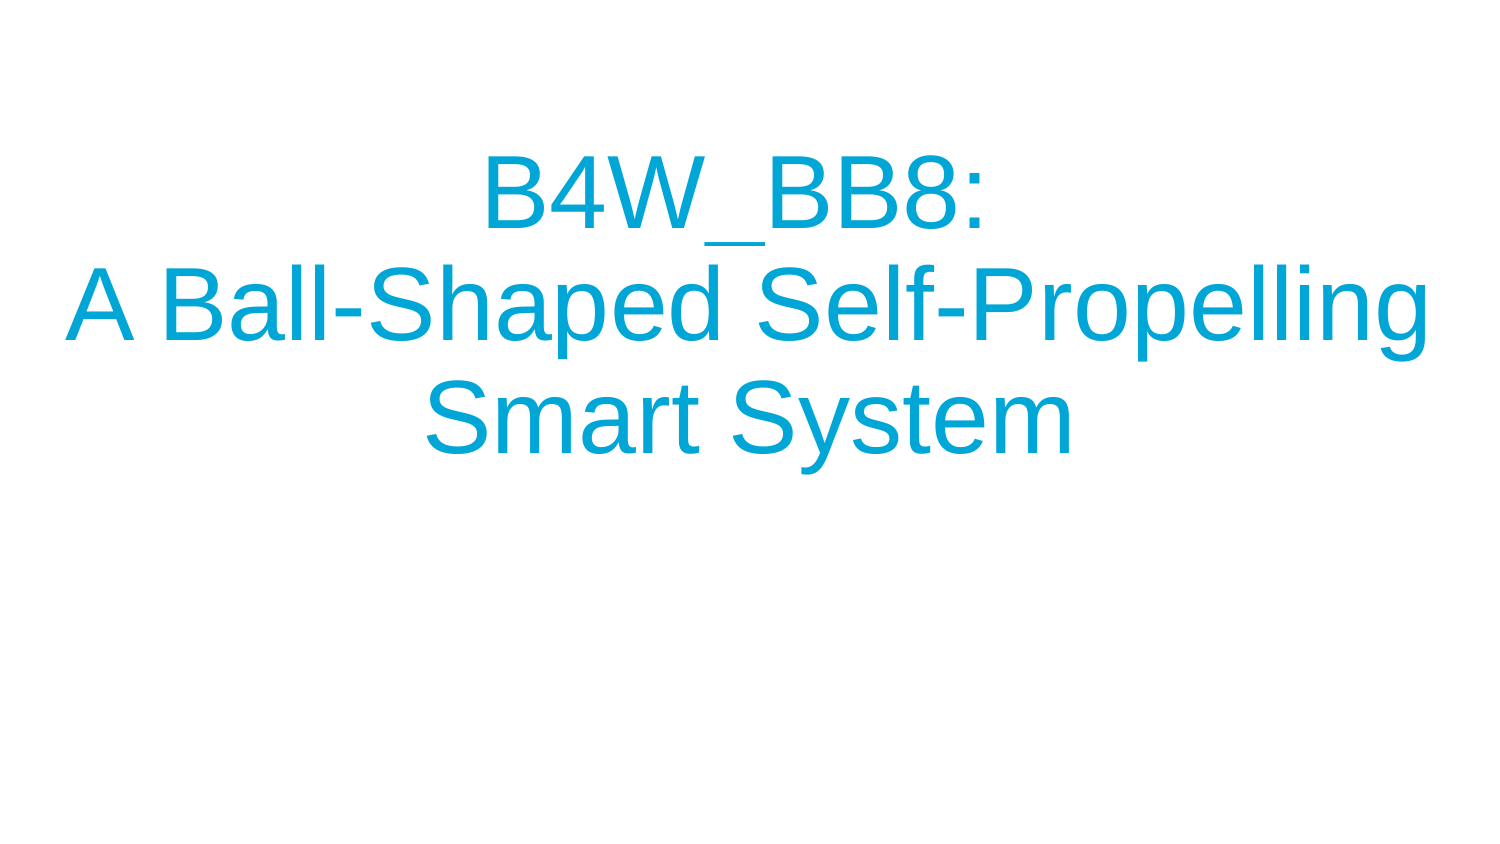

# B4W_BB8:
A Ball-Shaped Self-Propelling Smart System